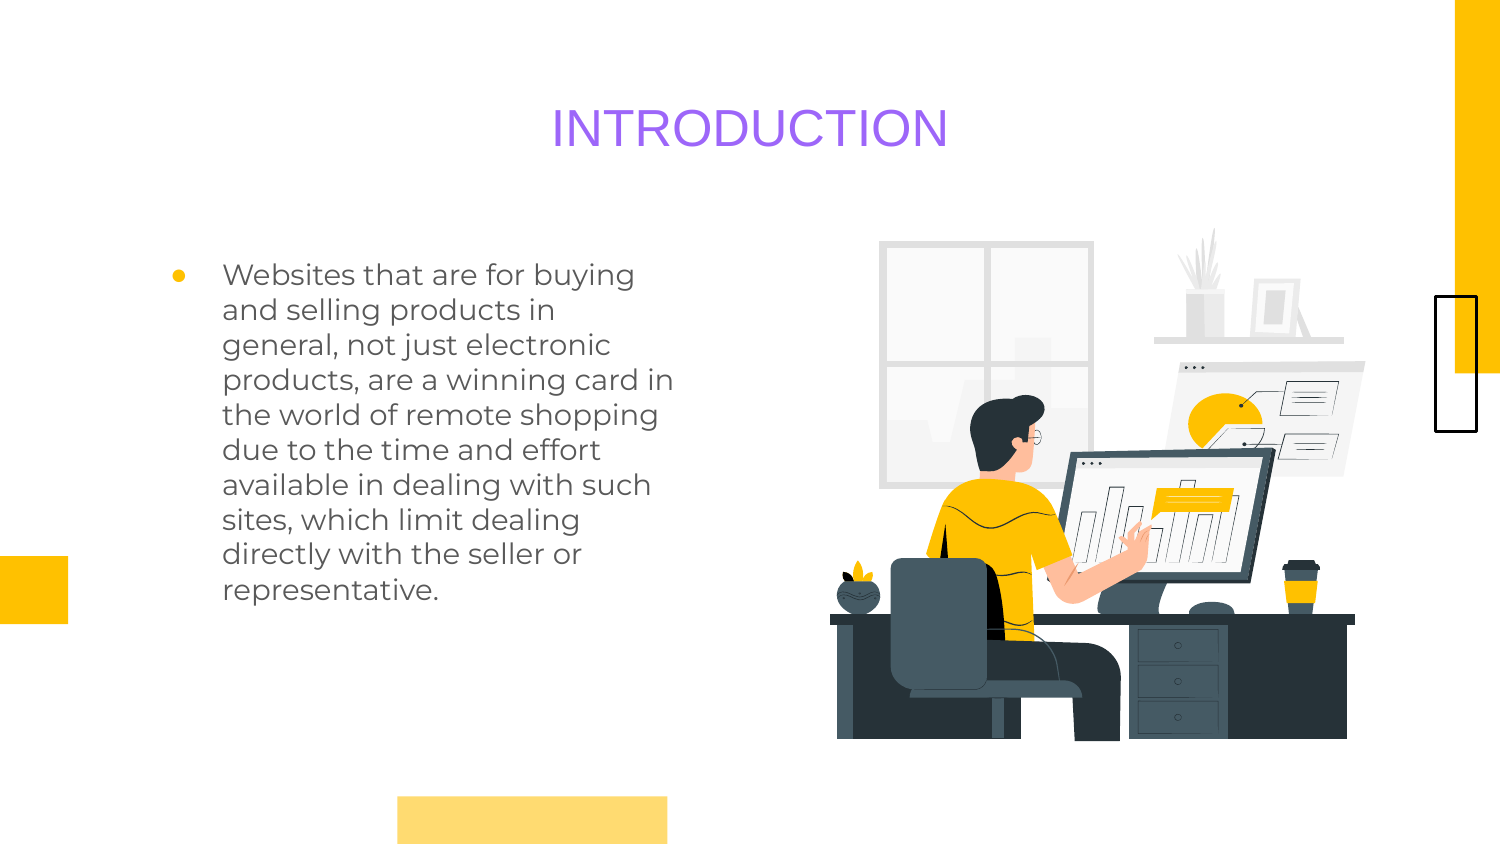

# INTRODUCTION

Websites that are for buying and selling products in general, not just electronic products, are a winning card in the world of remote shopping due to the time and effort available in dealing with such sites, which limit dealing directly with the seller or representative.